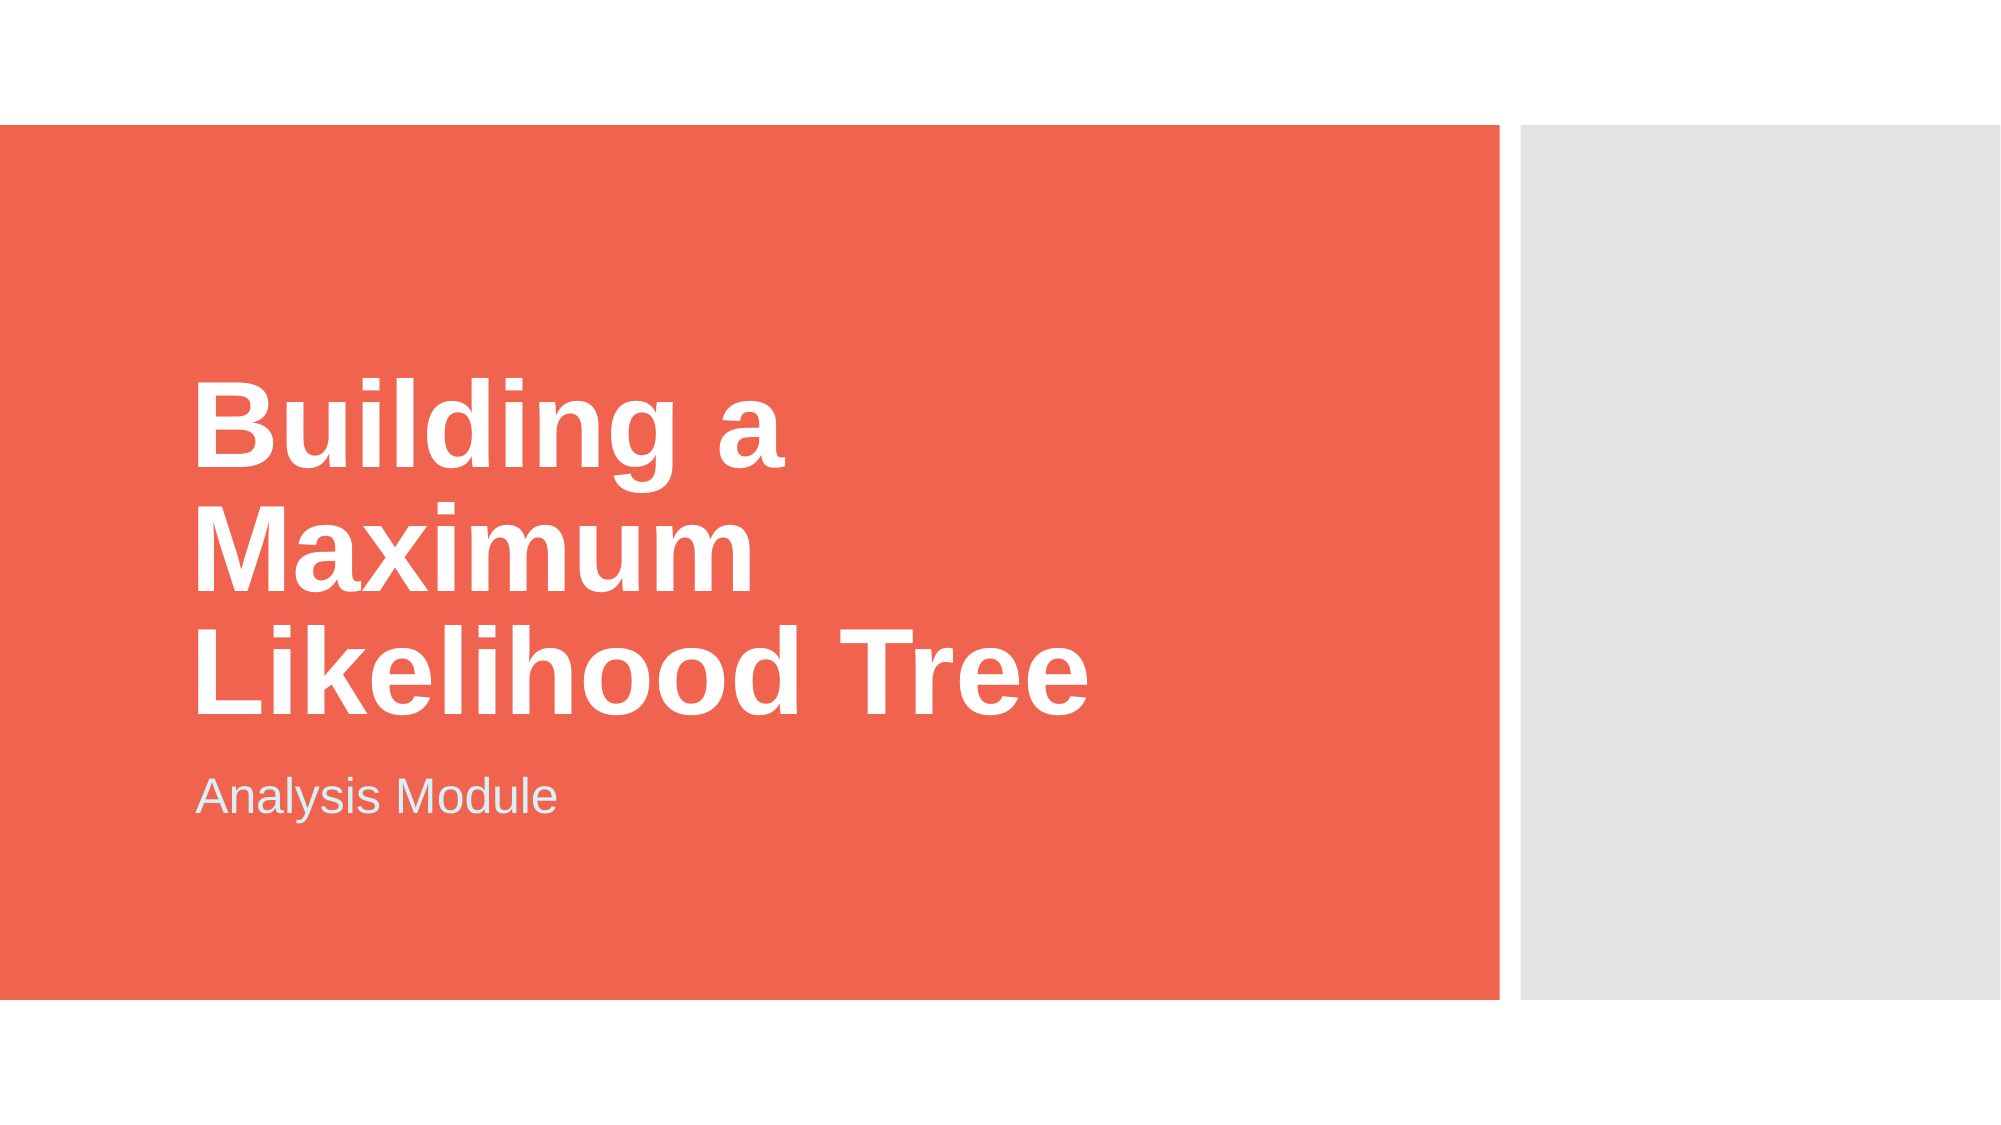

# Building a Maximum Likelihood Tree
Analysis Module